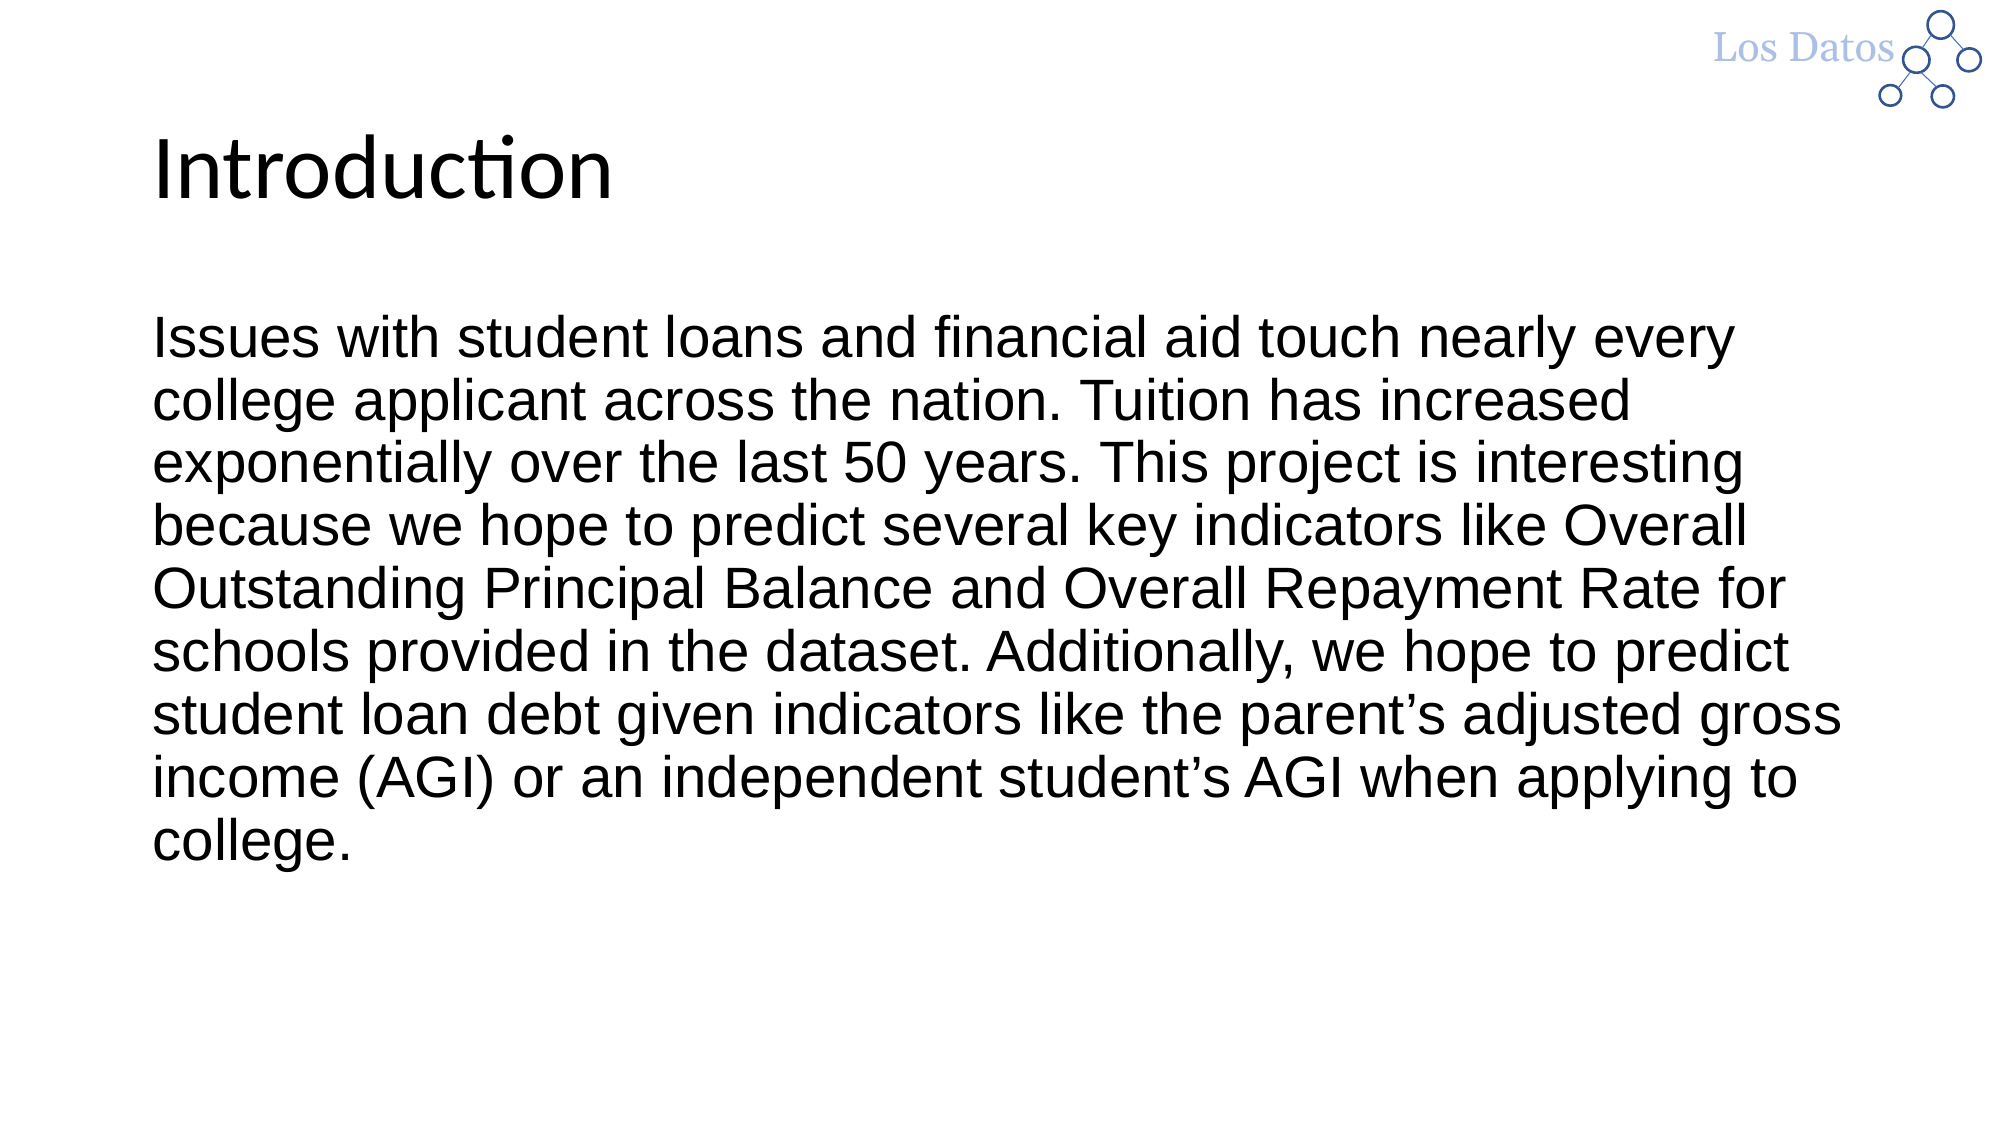

# Introduction
Issues with student loans and financial aid touch nearly every college applicant across the nation. Tuition has increased exponentially over the last 50 years. This project is interesting because we hope to predict several key indicators like Overall Outstanding Principal Balance and Overall Repayment Rate for schools provided in the dataset. Additionally, we hope to predict student loan debt given indicators like the parent’s adjusted gross income (AGI) or an independent student’s AGI when applying to college.